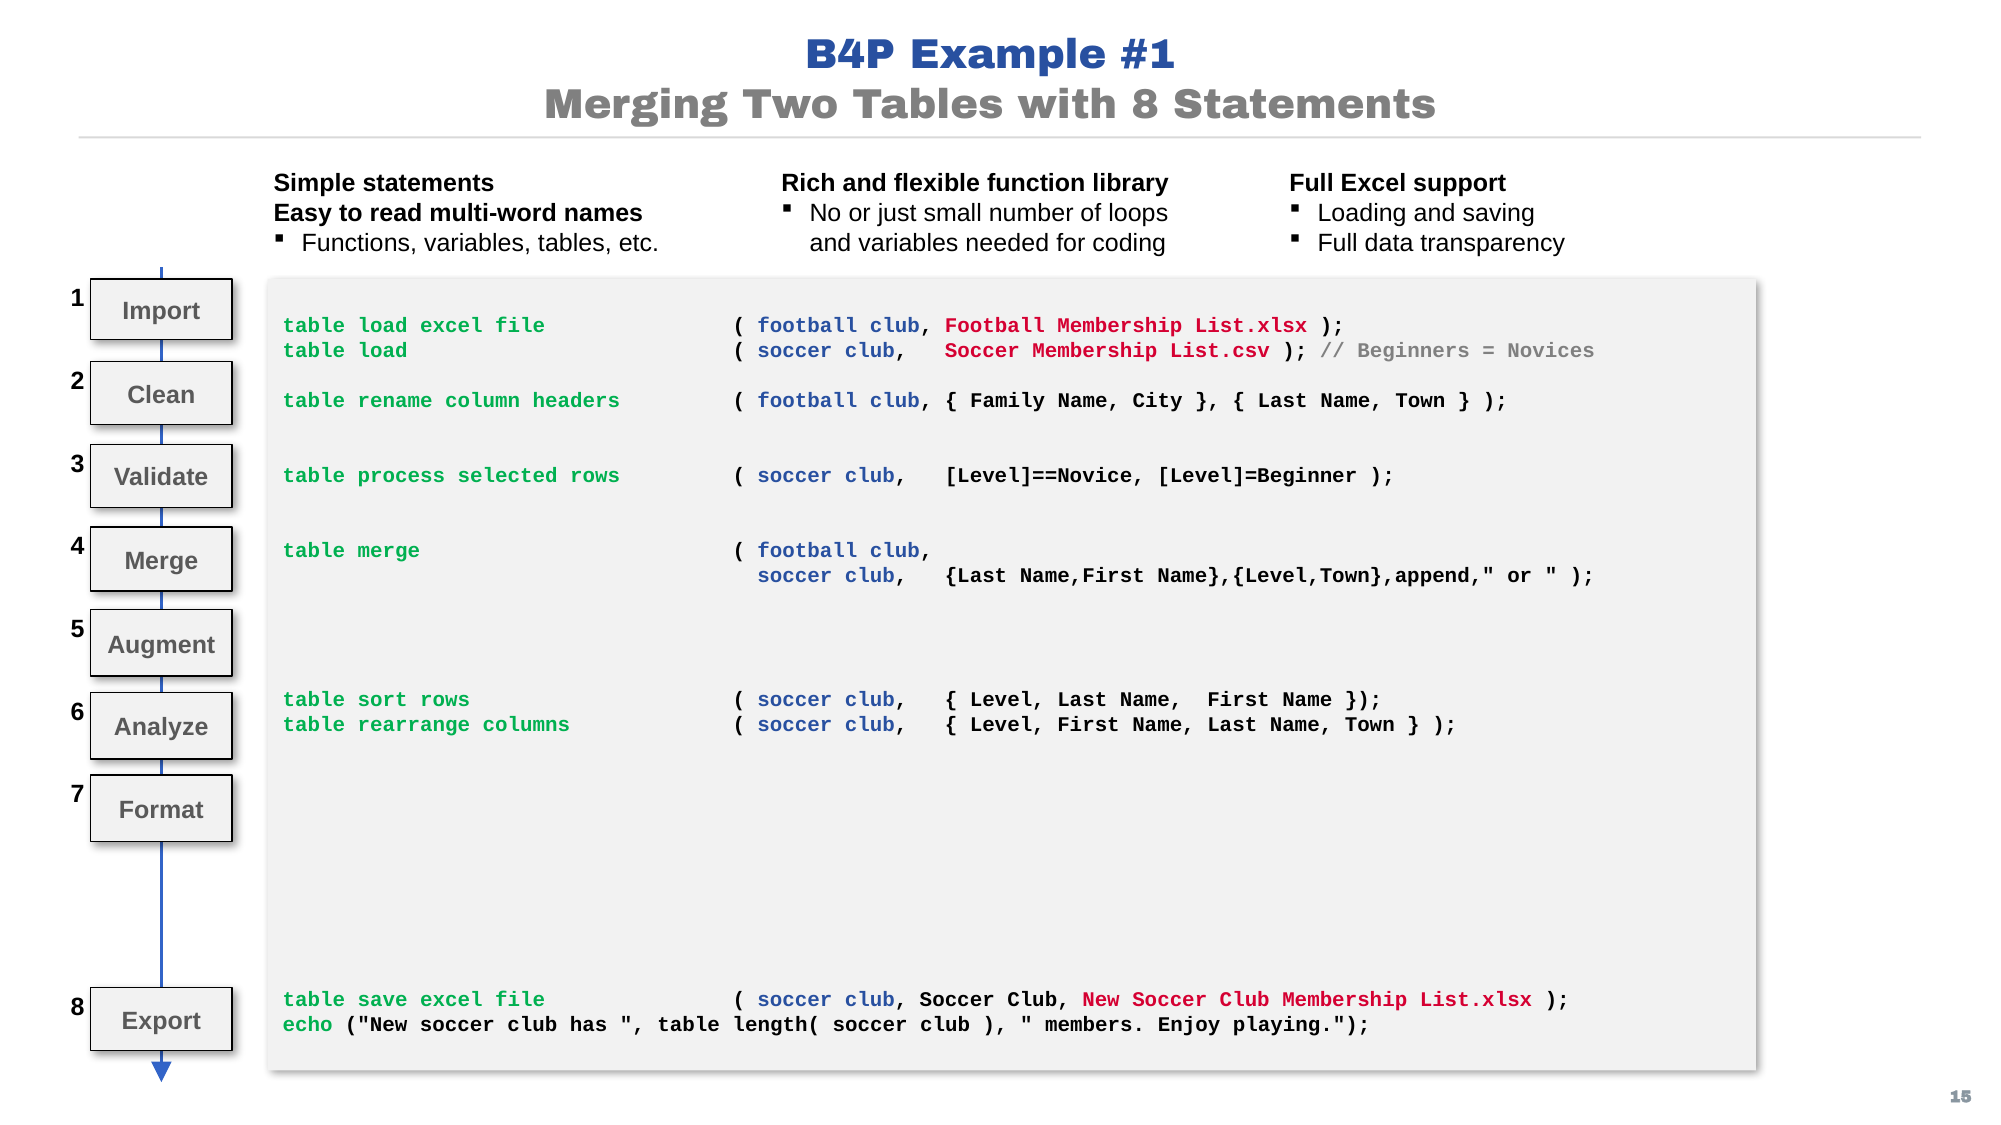

B4P Example #1
Merging Two Tables with 8 Statements
Simple statements
Easy to read multi-word names
Functions, variables, tables, etc.
Rich and flexible function library
No or just small number of loops
and variables needed for coding
Full Excel support
Loading and saving
Full data transparency
1
Import

table load excel file		( football club, Football Membership List.xlsx );
table load			( soccer club,   Soccer Membership List.csv ); // Beginners = Novices

table rename column headers	( football club, { Family Name, City }, { Last Name, Town } );

table process selected rows	( soccer club,   [Level]==Novice, [Level]=Beginner );

table merge			( football club,
			  soccer club,   {Last Name,First Name},{Level,Town},append," or " );

table sort rows		( soccer club,   { Level, Last Name,  First Name });
table rearrange columns		( soccer club,   { Level, First Name, Last Name, Town } );

table save excel file		( soccer club, Soccer Club, New Soccer Club Membership List.xlsx );
echo ("New soccer club has ", table length( soccer club ), " members. Enjoy playing.");
2
Clean
3
Validate
4
Merge
5
Augment
6
Analyze
7
Format
8
Export